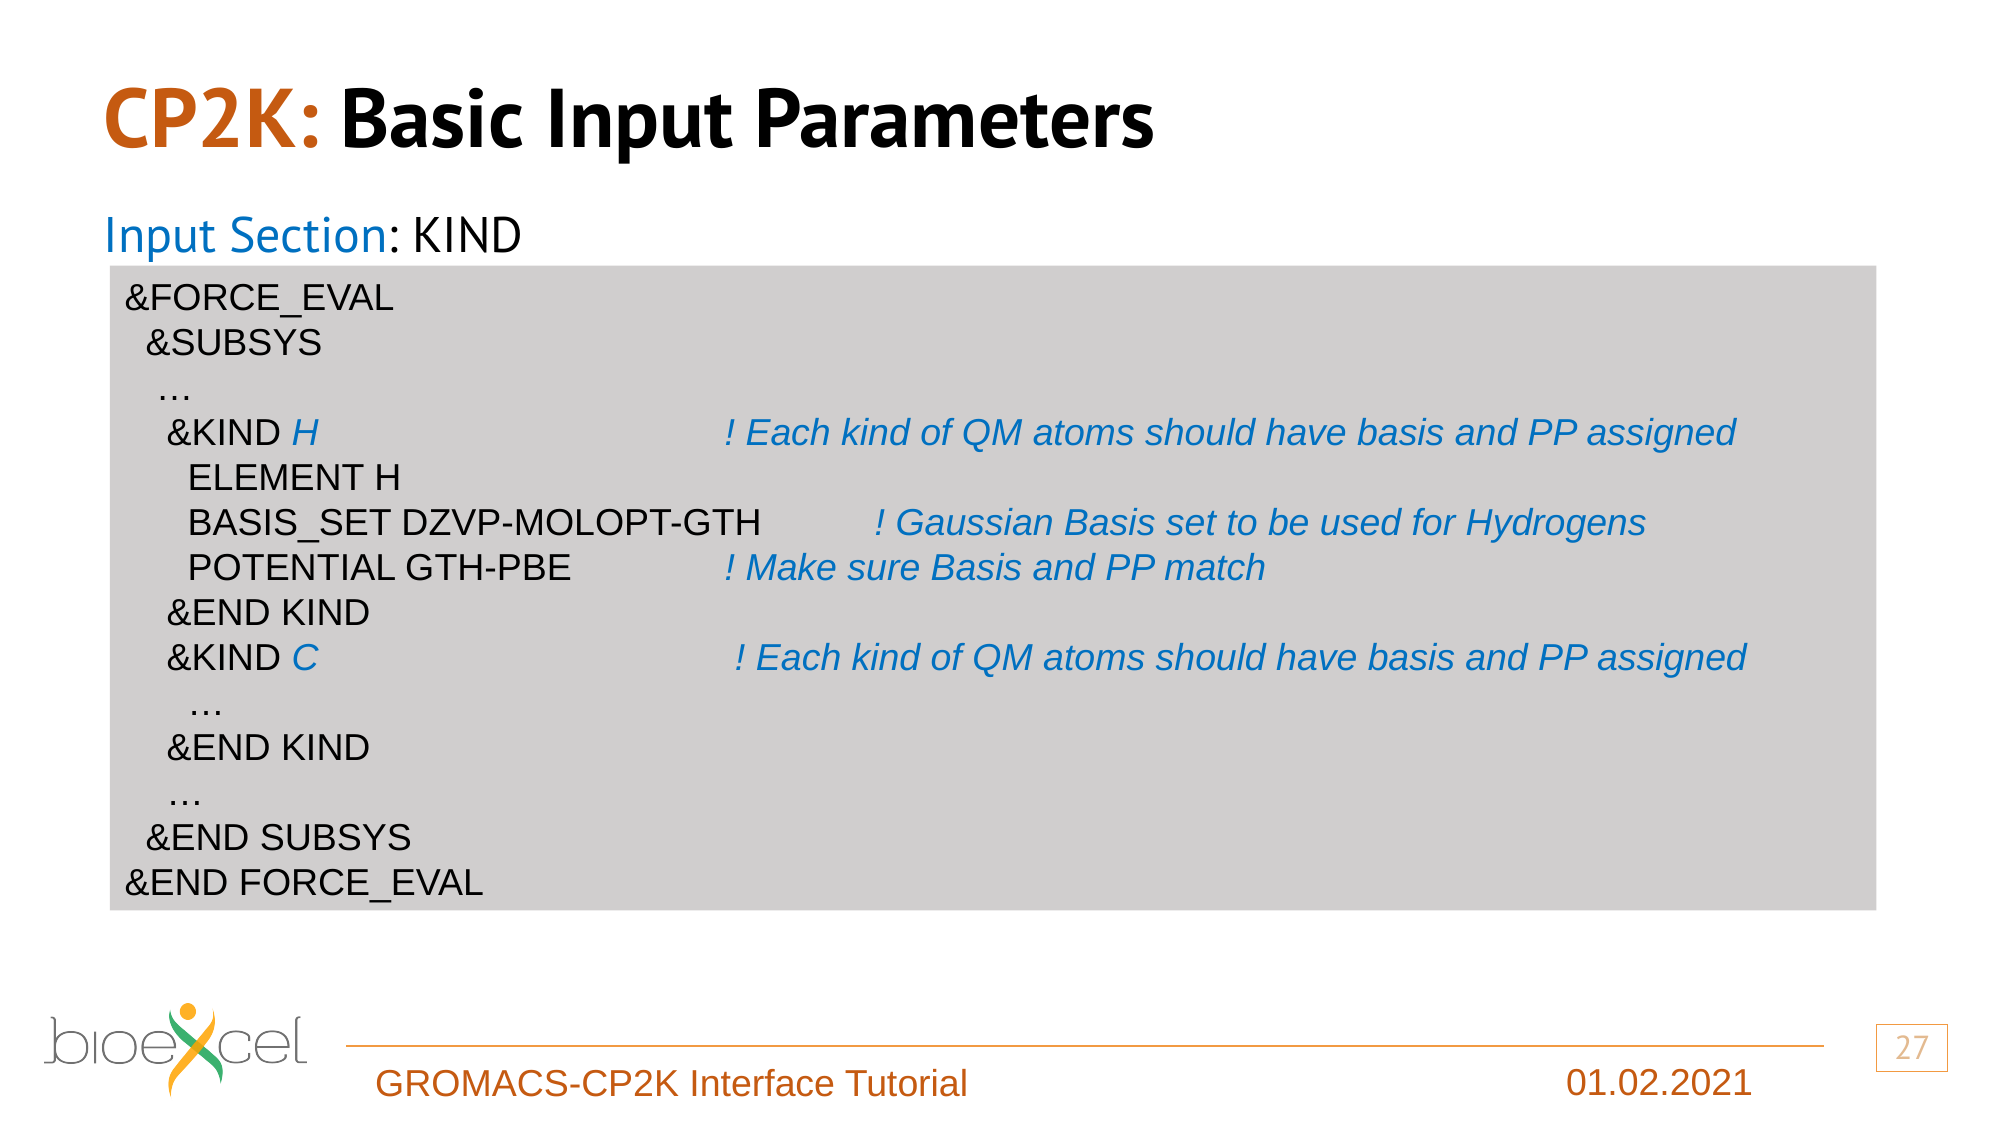

# CP2K: Basic Input Parameters
Input Section: KIND

&FORCE_EVAL
  &SUBSYS
   …
    &KIND H			! Each kind of QM atoms should have basis and PP assigned
      ELEMENT H
      BASIS_SET DZVP-MOLOPT-GTH 	! Gaussian Basis set to be used for Hydrogens
      POTENTIAL GTH-PBE		! Make sure Basis and PP match
    &END KIND
    &KIND C			 ! Each kind of QM atoms should have basis and PP assigned
      …
    &END KIND
    …
  &END SUBSYS
&END FORCE_EVAL
27